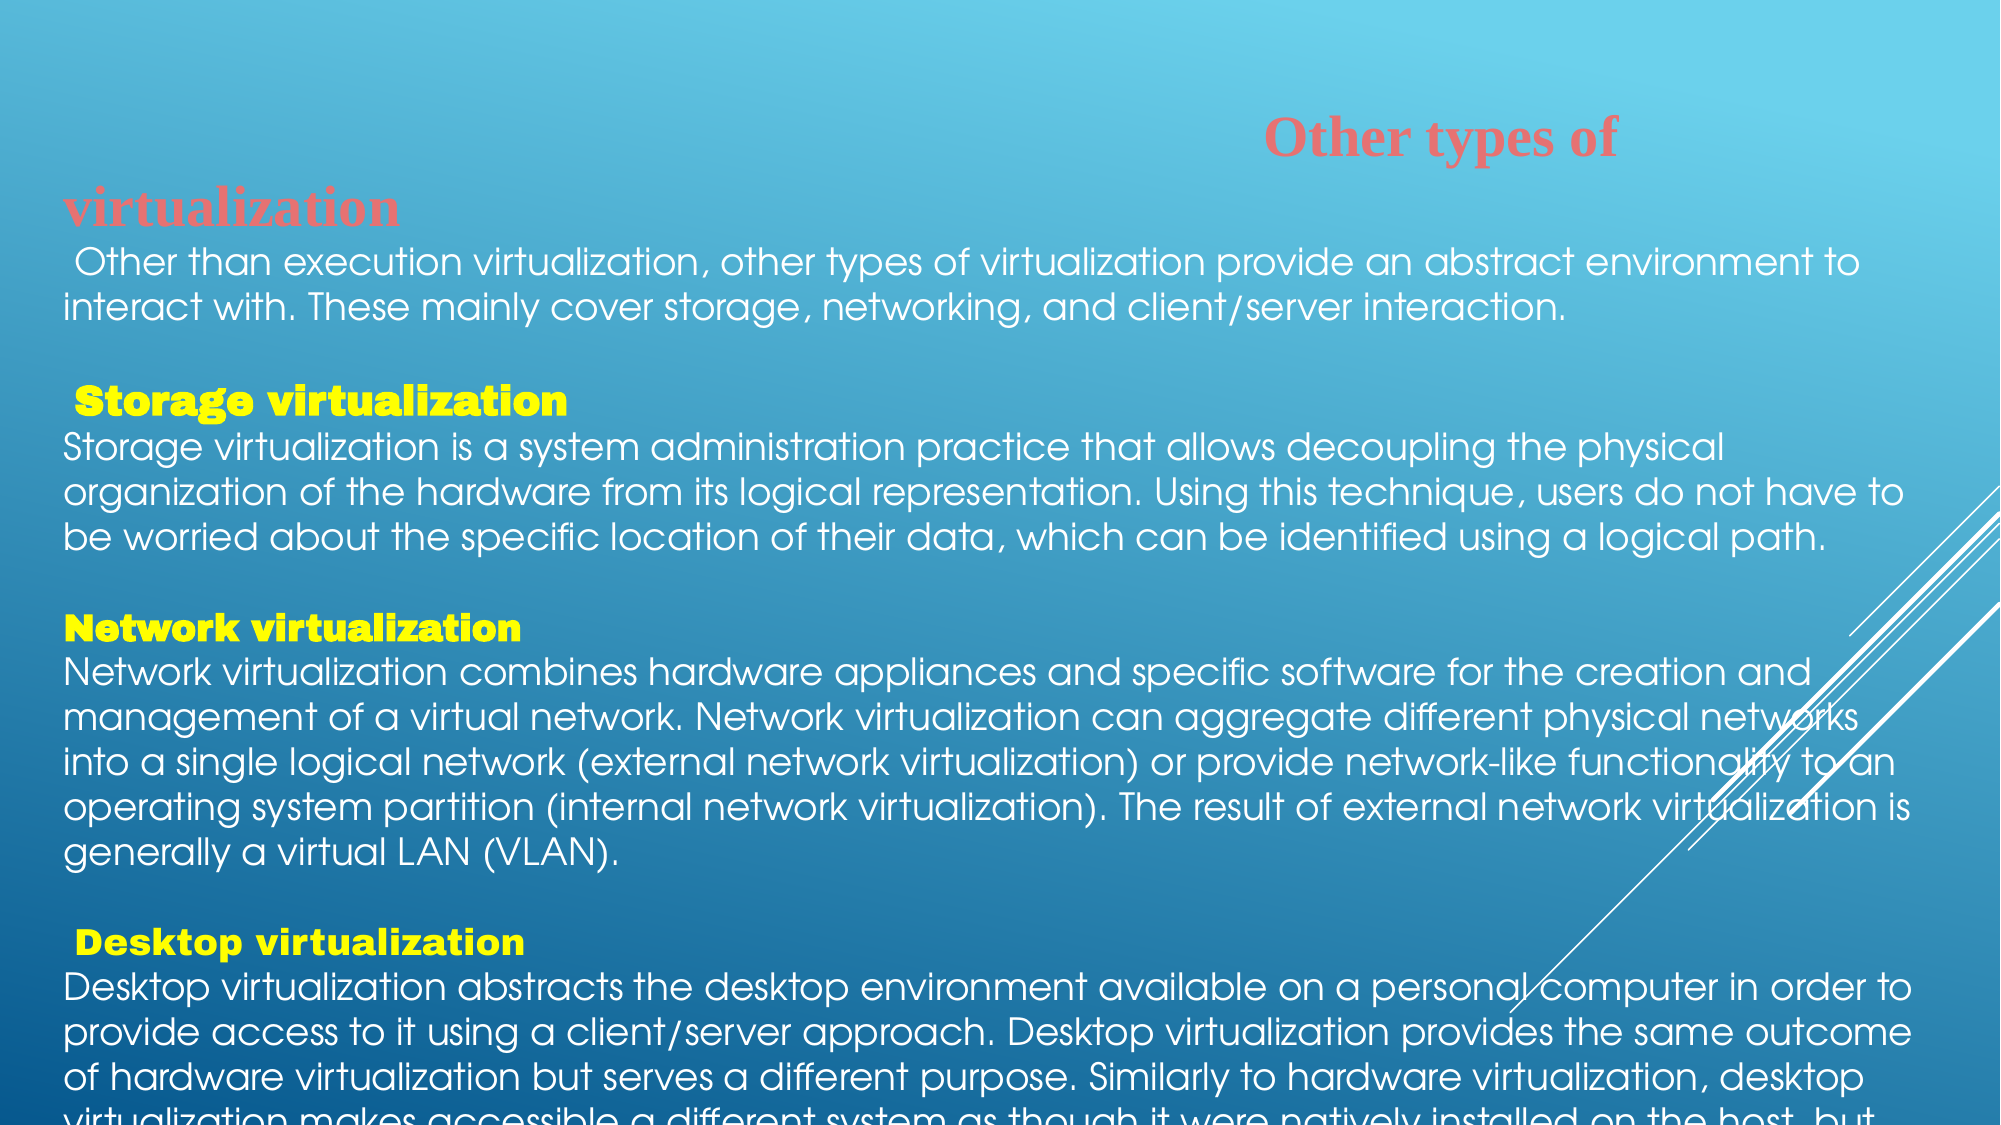

Other types of virtualization
 Other than execution virtualization, other types of virtualization provide an abstract environment to interact with. These mainly cover storage, networking, and client/server interaction.

 Storage virtualization
Storage virtualization is a system administration practice that allows decoupling the physical organization of the hardware from its logical representation. Using this technique, users do not have to be worried about the specific location of their data, which can be identified using a logical path.

Network virtualization
Network virtualization combines hardware appliances and specific software for the creation and management of a virtual network. Network virtualization can aggregate different physical networks into a single logical network (external network virtualization) or provide network-like functionality to an operating system partition (internal network virtualization). The result of external network virtualization is generally a virtual LAN (VLAN).

 Desktop virtualization
Desktop virtualization abstracts the desktop environment available on a personal computer in order to provide access to it using a client/server approach. Desktop virtualization provides the same outcome of hardware virtualization but serves a different purpose. Similarly to hardware virtualization, desktop virtualization makes accessible a different system as though it were natively installed on the host, but this system is remotely stored on a different host and accessed through a network connection.